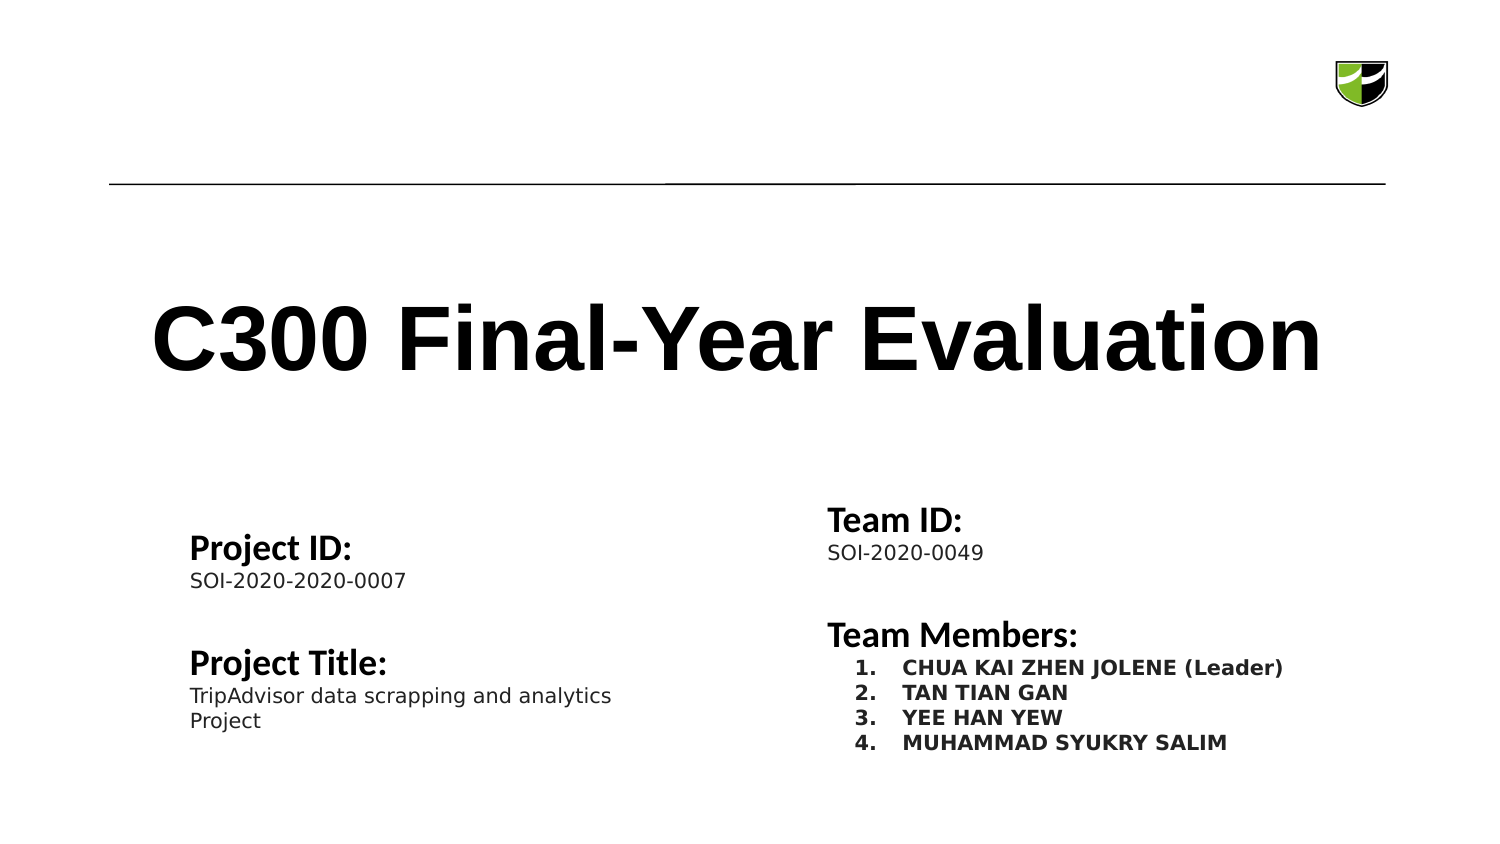

# C300 Final-Year Evaluation
Team ID:
SOI-2020-0049

Team Members:
CHUA KAI ZHEN JOLENE (Leader)
TAN TIAN GAN
YEE HAN YEW
MUHAMMAD SYUKRY SALIM
Project ID:
SOI-2020-2020-0007

Project Title:
TripAdvisor data scrapping and analytics Project